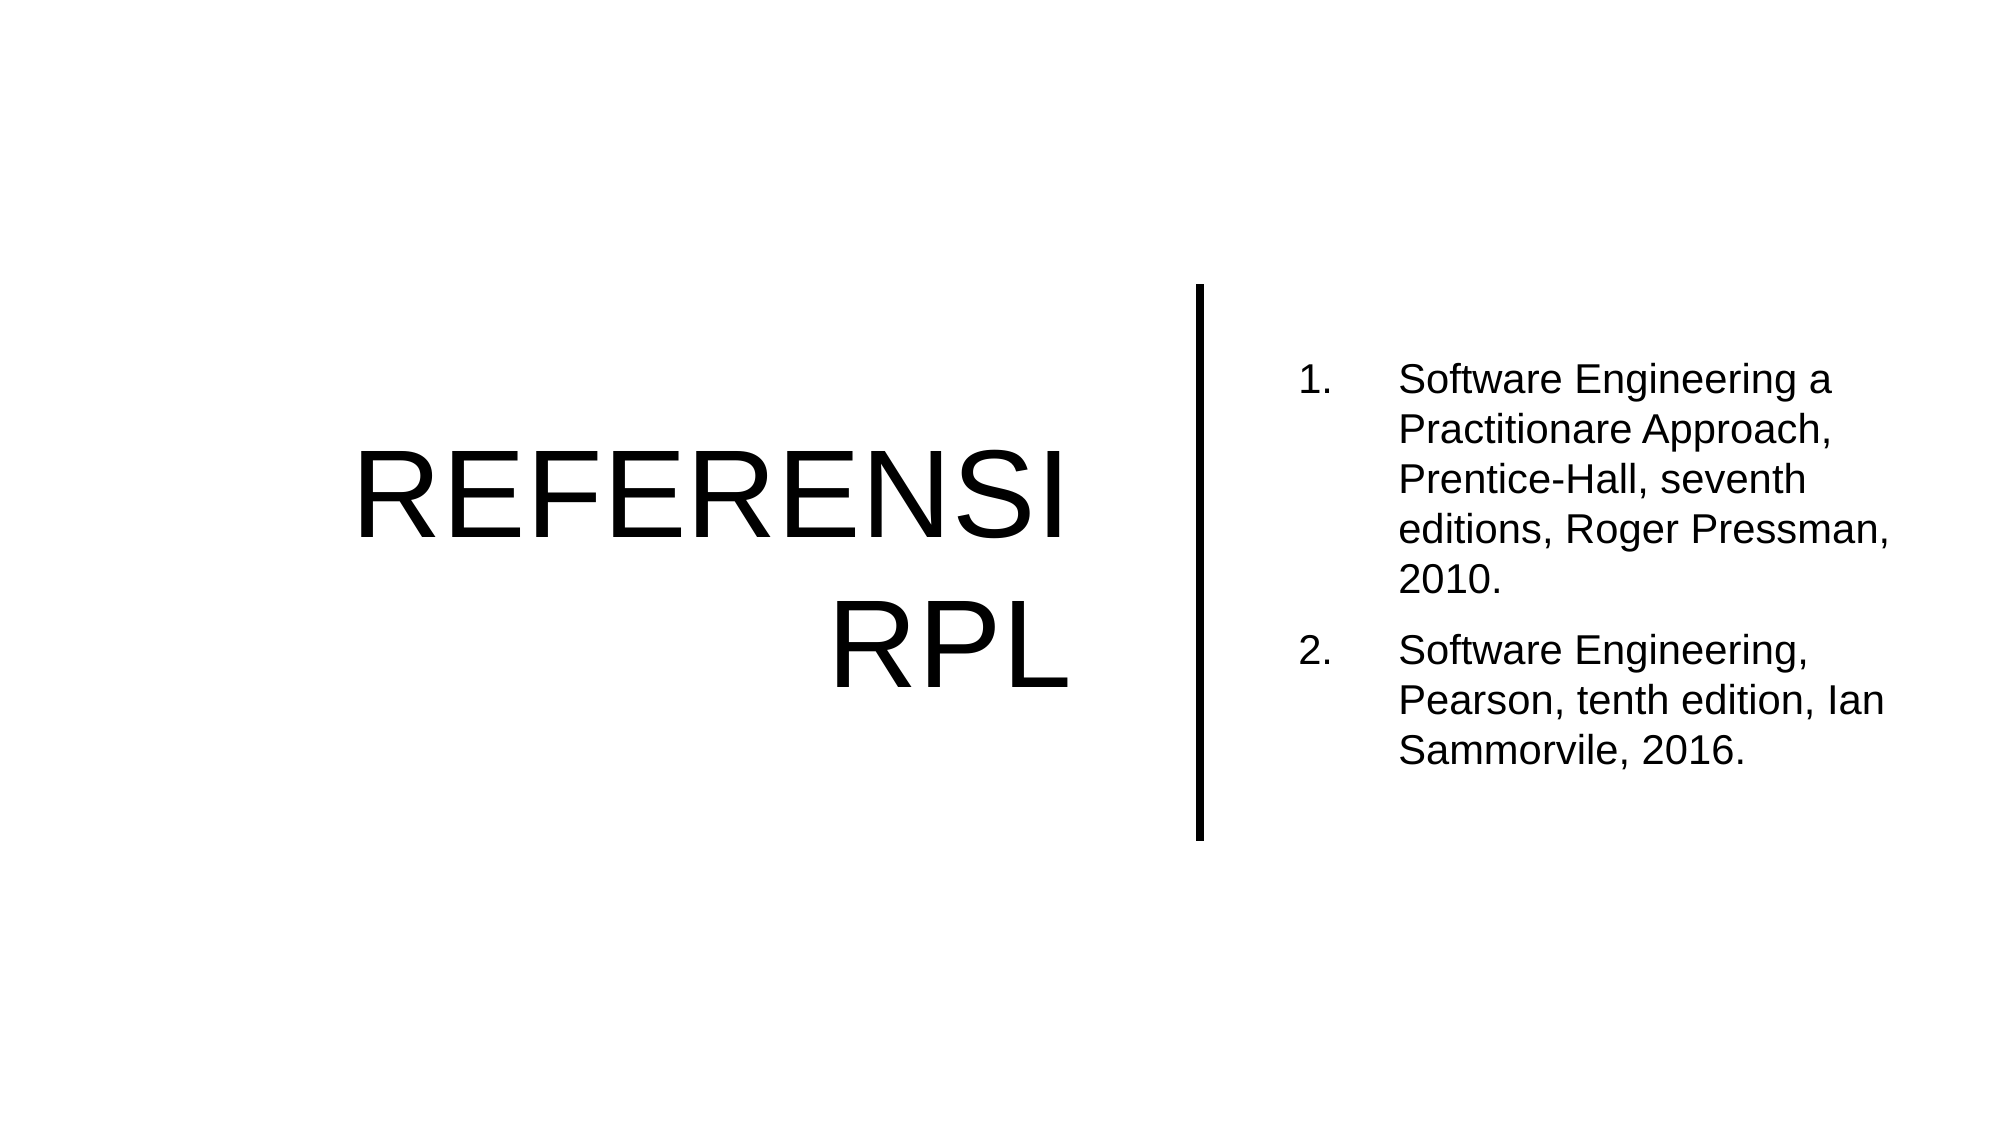

# Referensi RPL
Software Engineering a Practitionare Approach, Prentice-Hall, seventh editions, Roger Pressman, 2010.
Software Engineering, Pearson, tenth edition, Ian Sammorvile, 2016.